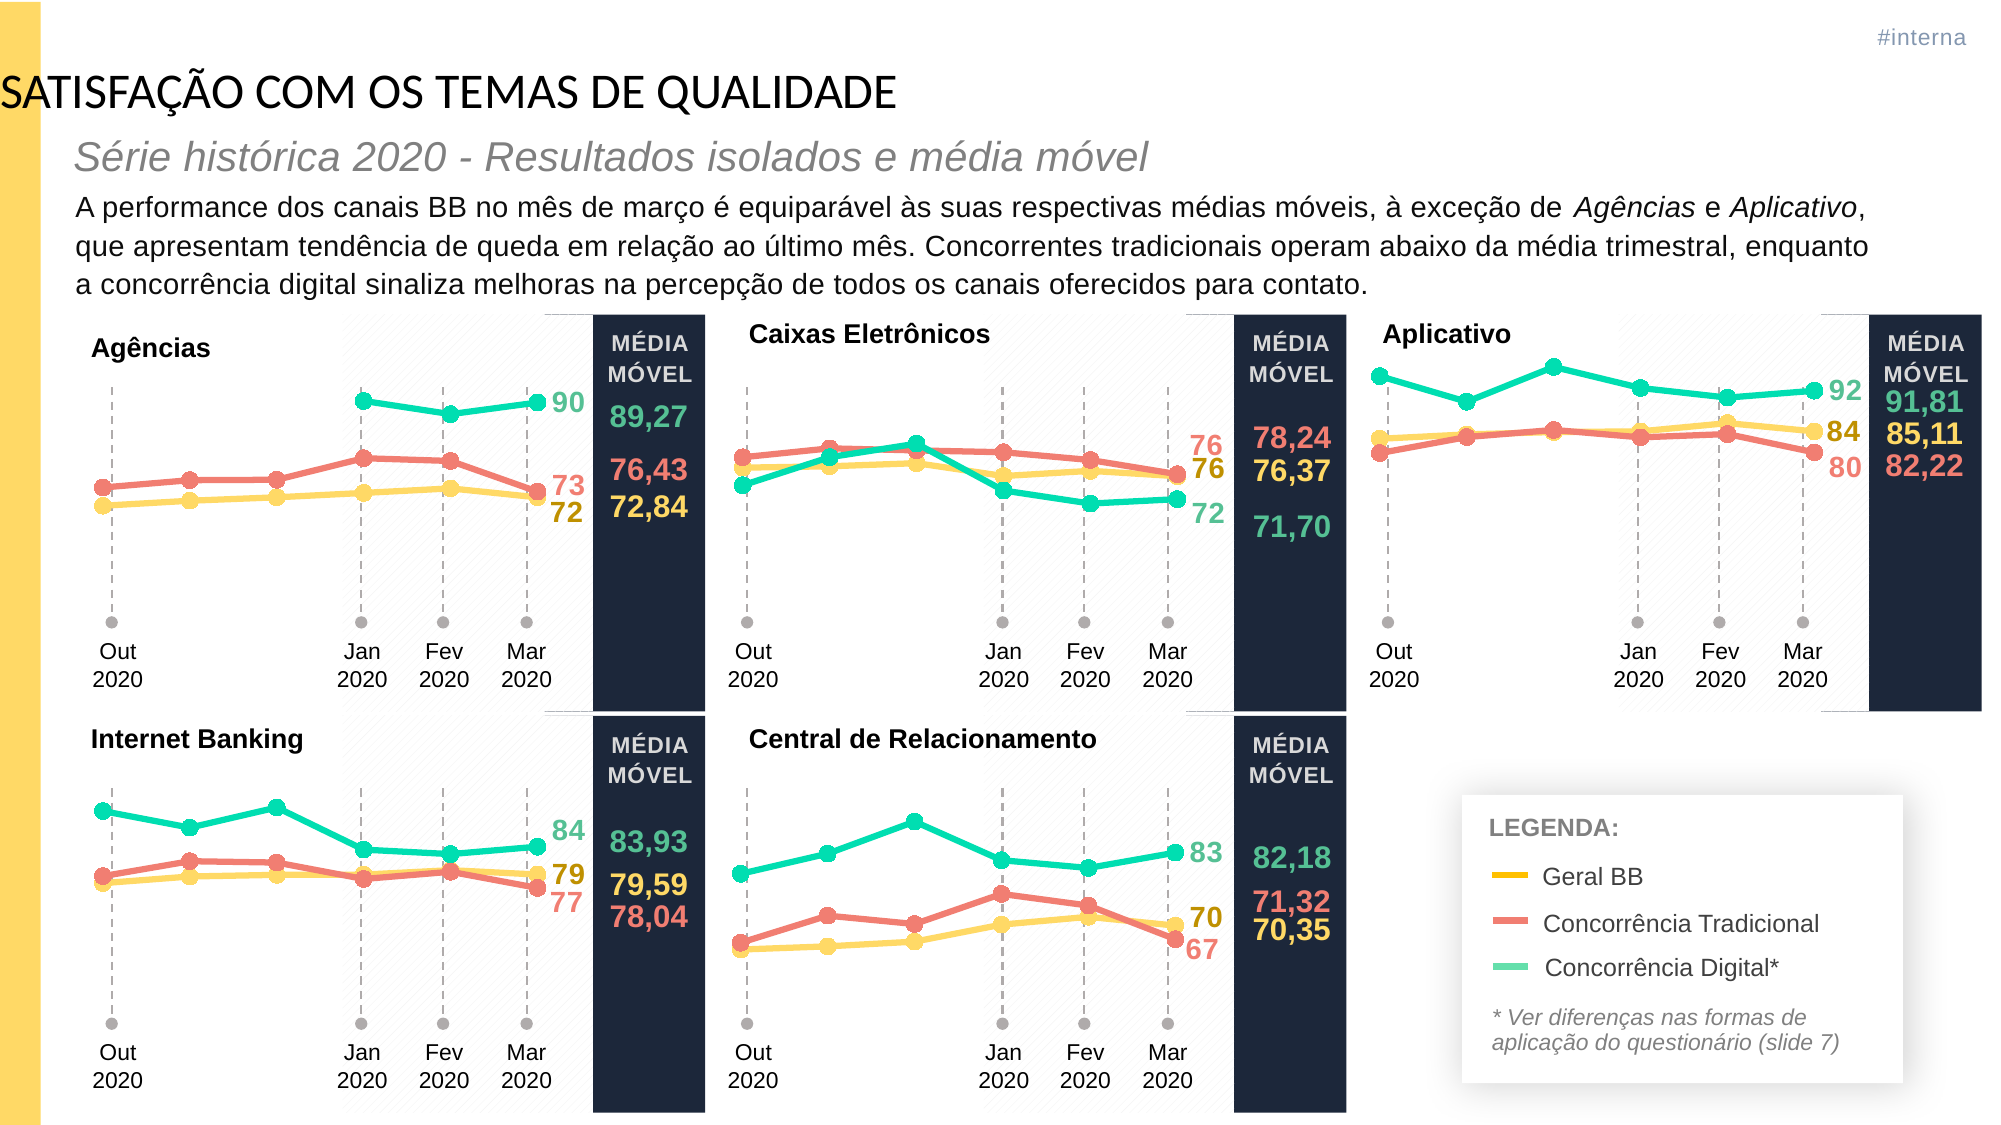

#interna
SATISFAÇÃO COM OS TEMAS DE QUALIDADE
Série histórica 2020 - Resultados isolados e média móvel
A performance dos canais BB no mês de março é equiparável às suas respectivas médias móveis, à exceção de Agências e Aplicativo, que apresentam tendência de queda em relação ao último mês. Concorrentes tradicionais operam abaixo da média trimestral, enquanto a concorrência digital sinaliza melhoras na percepção de todos os canais oferecidos para contato.
Caixas Eletrônicos
Aplicativo

Agências
MÉDIA MÓVEL
MÉDIA MÓVEL
MÉDIA MÓVEL

### Chart

| Category |  |  |  |
|---|---|---|---|

### Chart

| Category |  |  |  |
|---|---|---|---|

### Chart

| Category |  |  |  |
|---|---|---|---|
91,81
Out
2020
Jan
2020
Fev
2020
Mar
2020
Out
2020
Jan
2020
Fev
2020
Mar
2020
Out
2020
Jan
2020
Fev
2020
Mar
2020
89,27
85,11
78,24
82,22
76,43
76,37
72,84
71,70
Internet Banking
Central de Relacionamento

MÉDIA MÓVEL
MÉDIA MÓVEL

### Chart

| Category |  |  |  |
|---|---|---|---|

### Chart

| Category |  |  |  |
|---|---|---|---|
Out
2020
Jan
2020
Fev
2020
Mar
2020
Out
2020
Jan
2020
Fev
2020
Mar
2020

LEGENDA:
Geral BB
Concorrência Tradicional
Concorrência Digital*
* Ver diferenças nas formas de aplicação do questionário (slide 7)
83,93
82,18
79,59
71,32
78,04
70,35